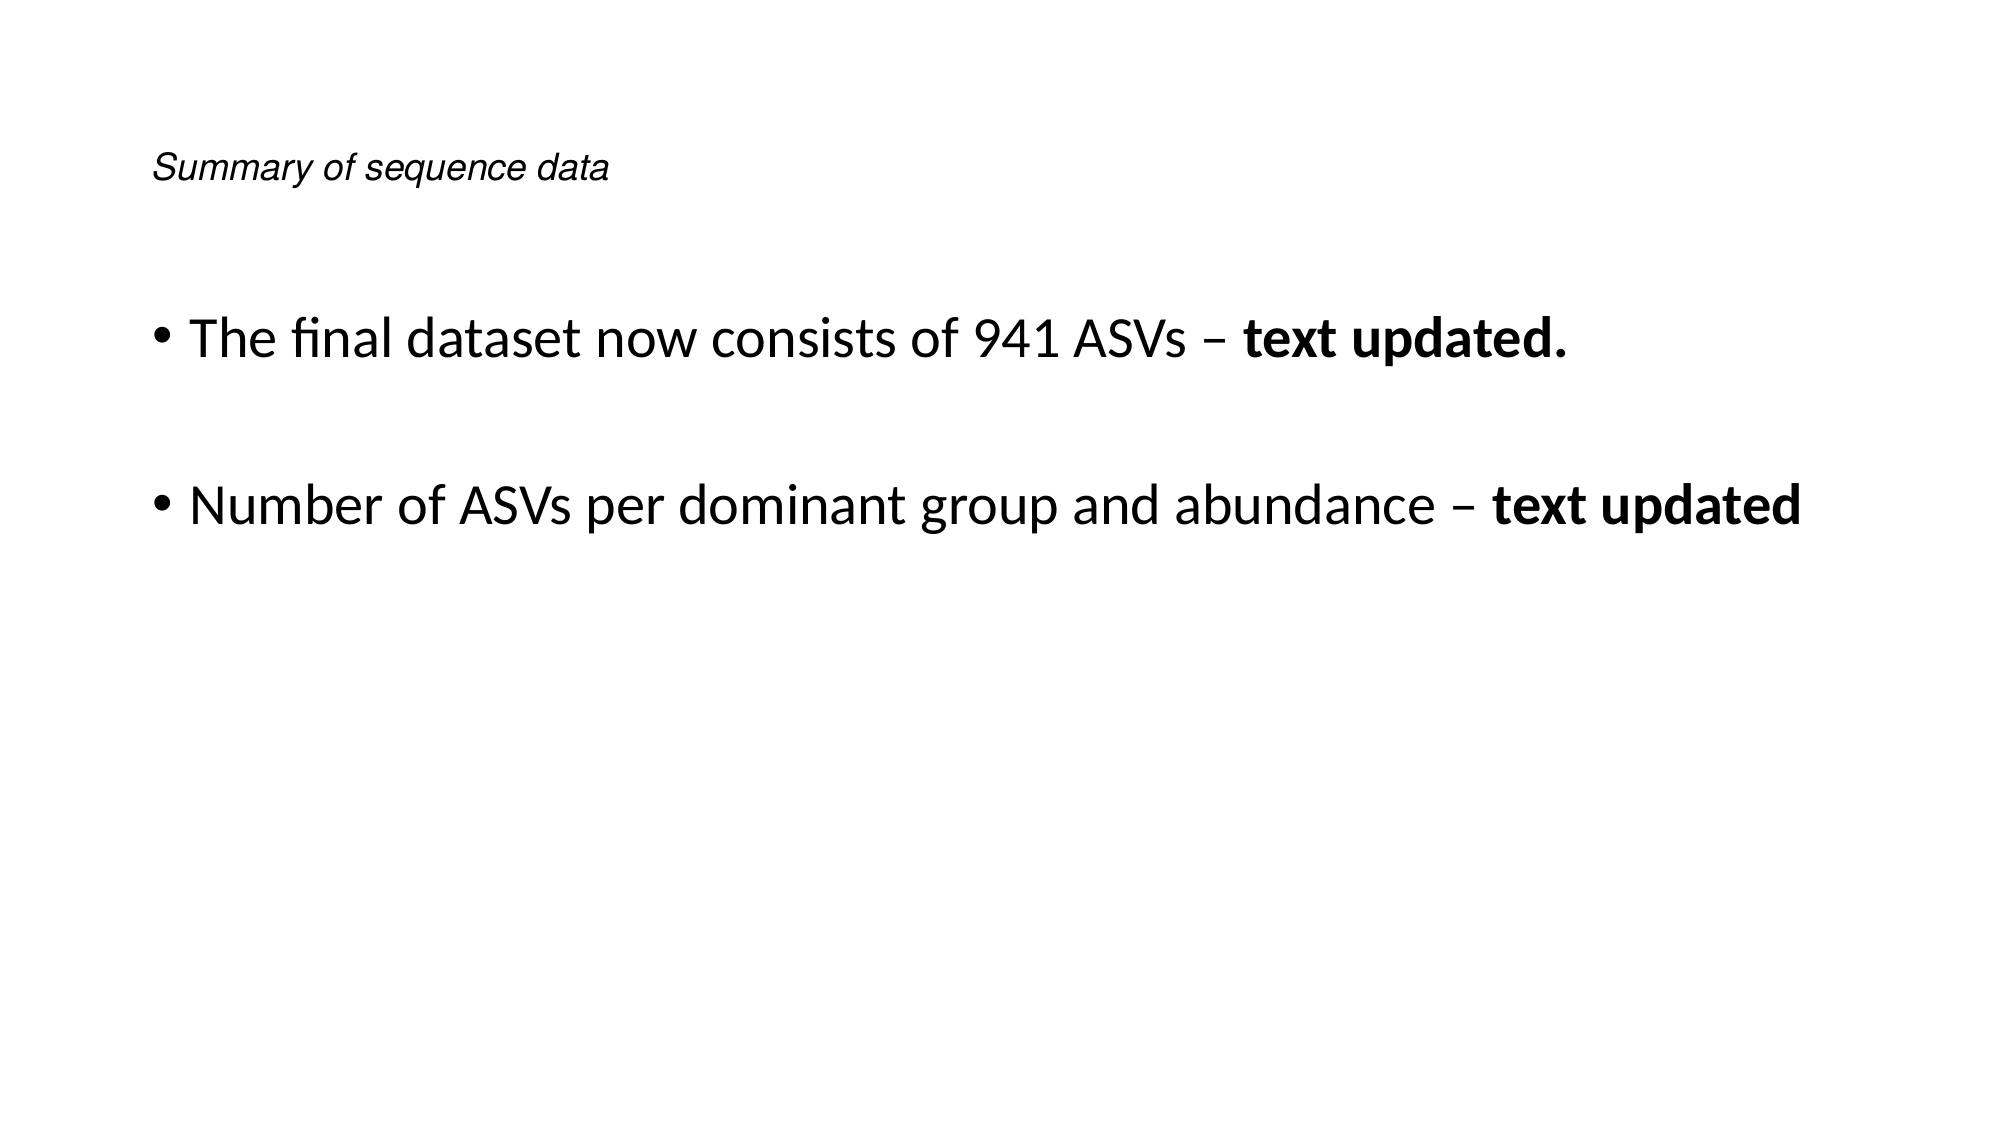

# Summary of sequence data
The final dataset now consists of 941 ASVs – text updated.

Number of ASVs per dominant group and abundance – text updated